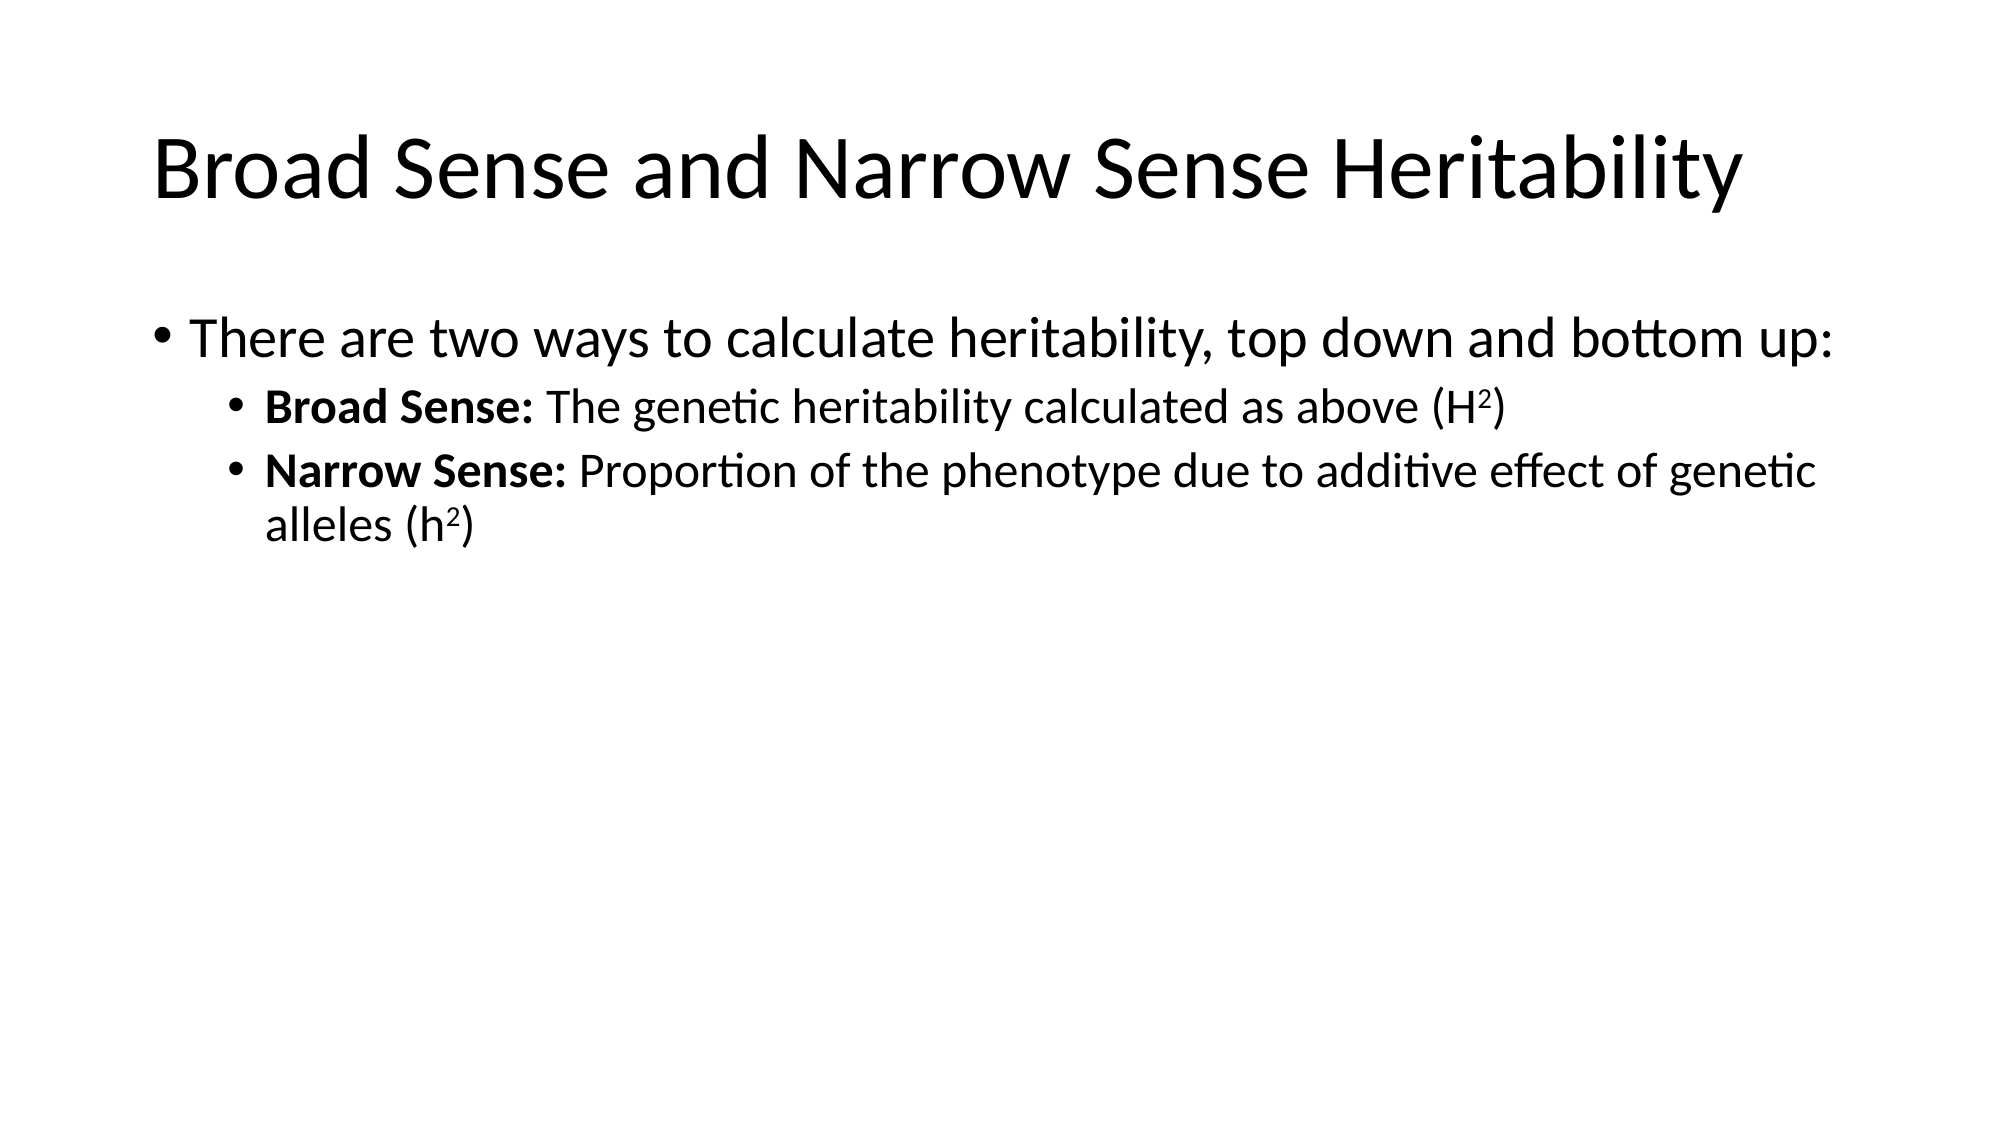

# Broad Sense and Narrow Sense Heritability
There are two ways to calculate heritability, top down and bottom up:
Broad Sense: The genetic heritability calculated as above (H2)
Narrow Sense: Proportion of the phenotype due to additive effect of genetic alleles (h2)